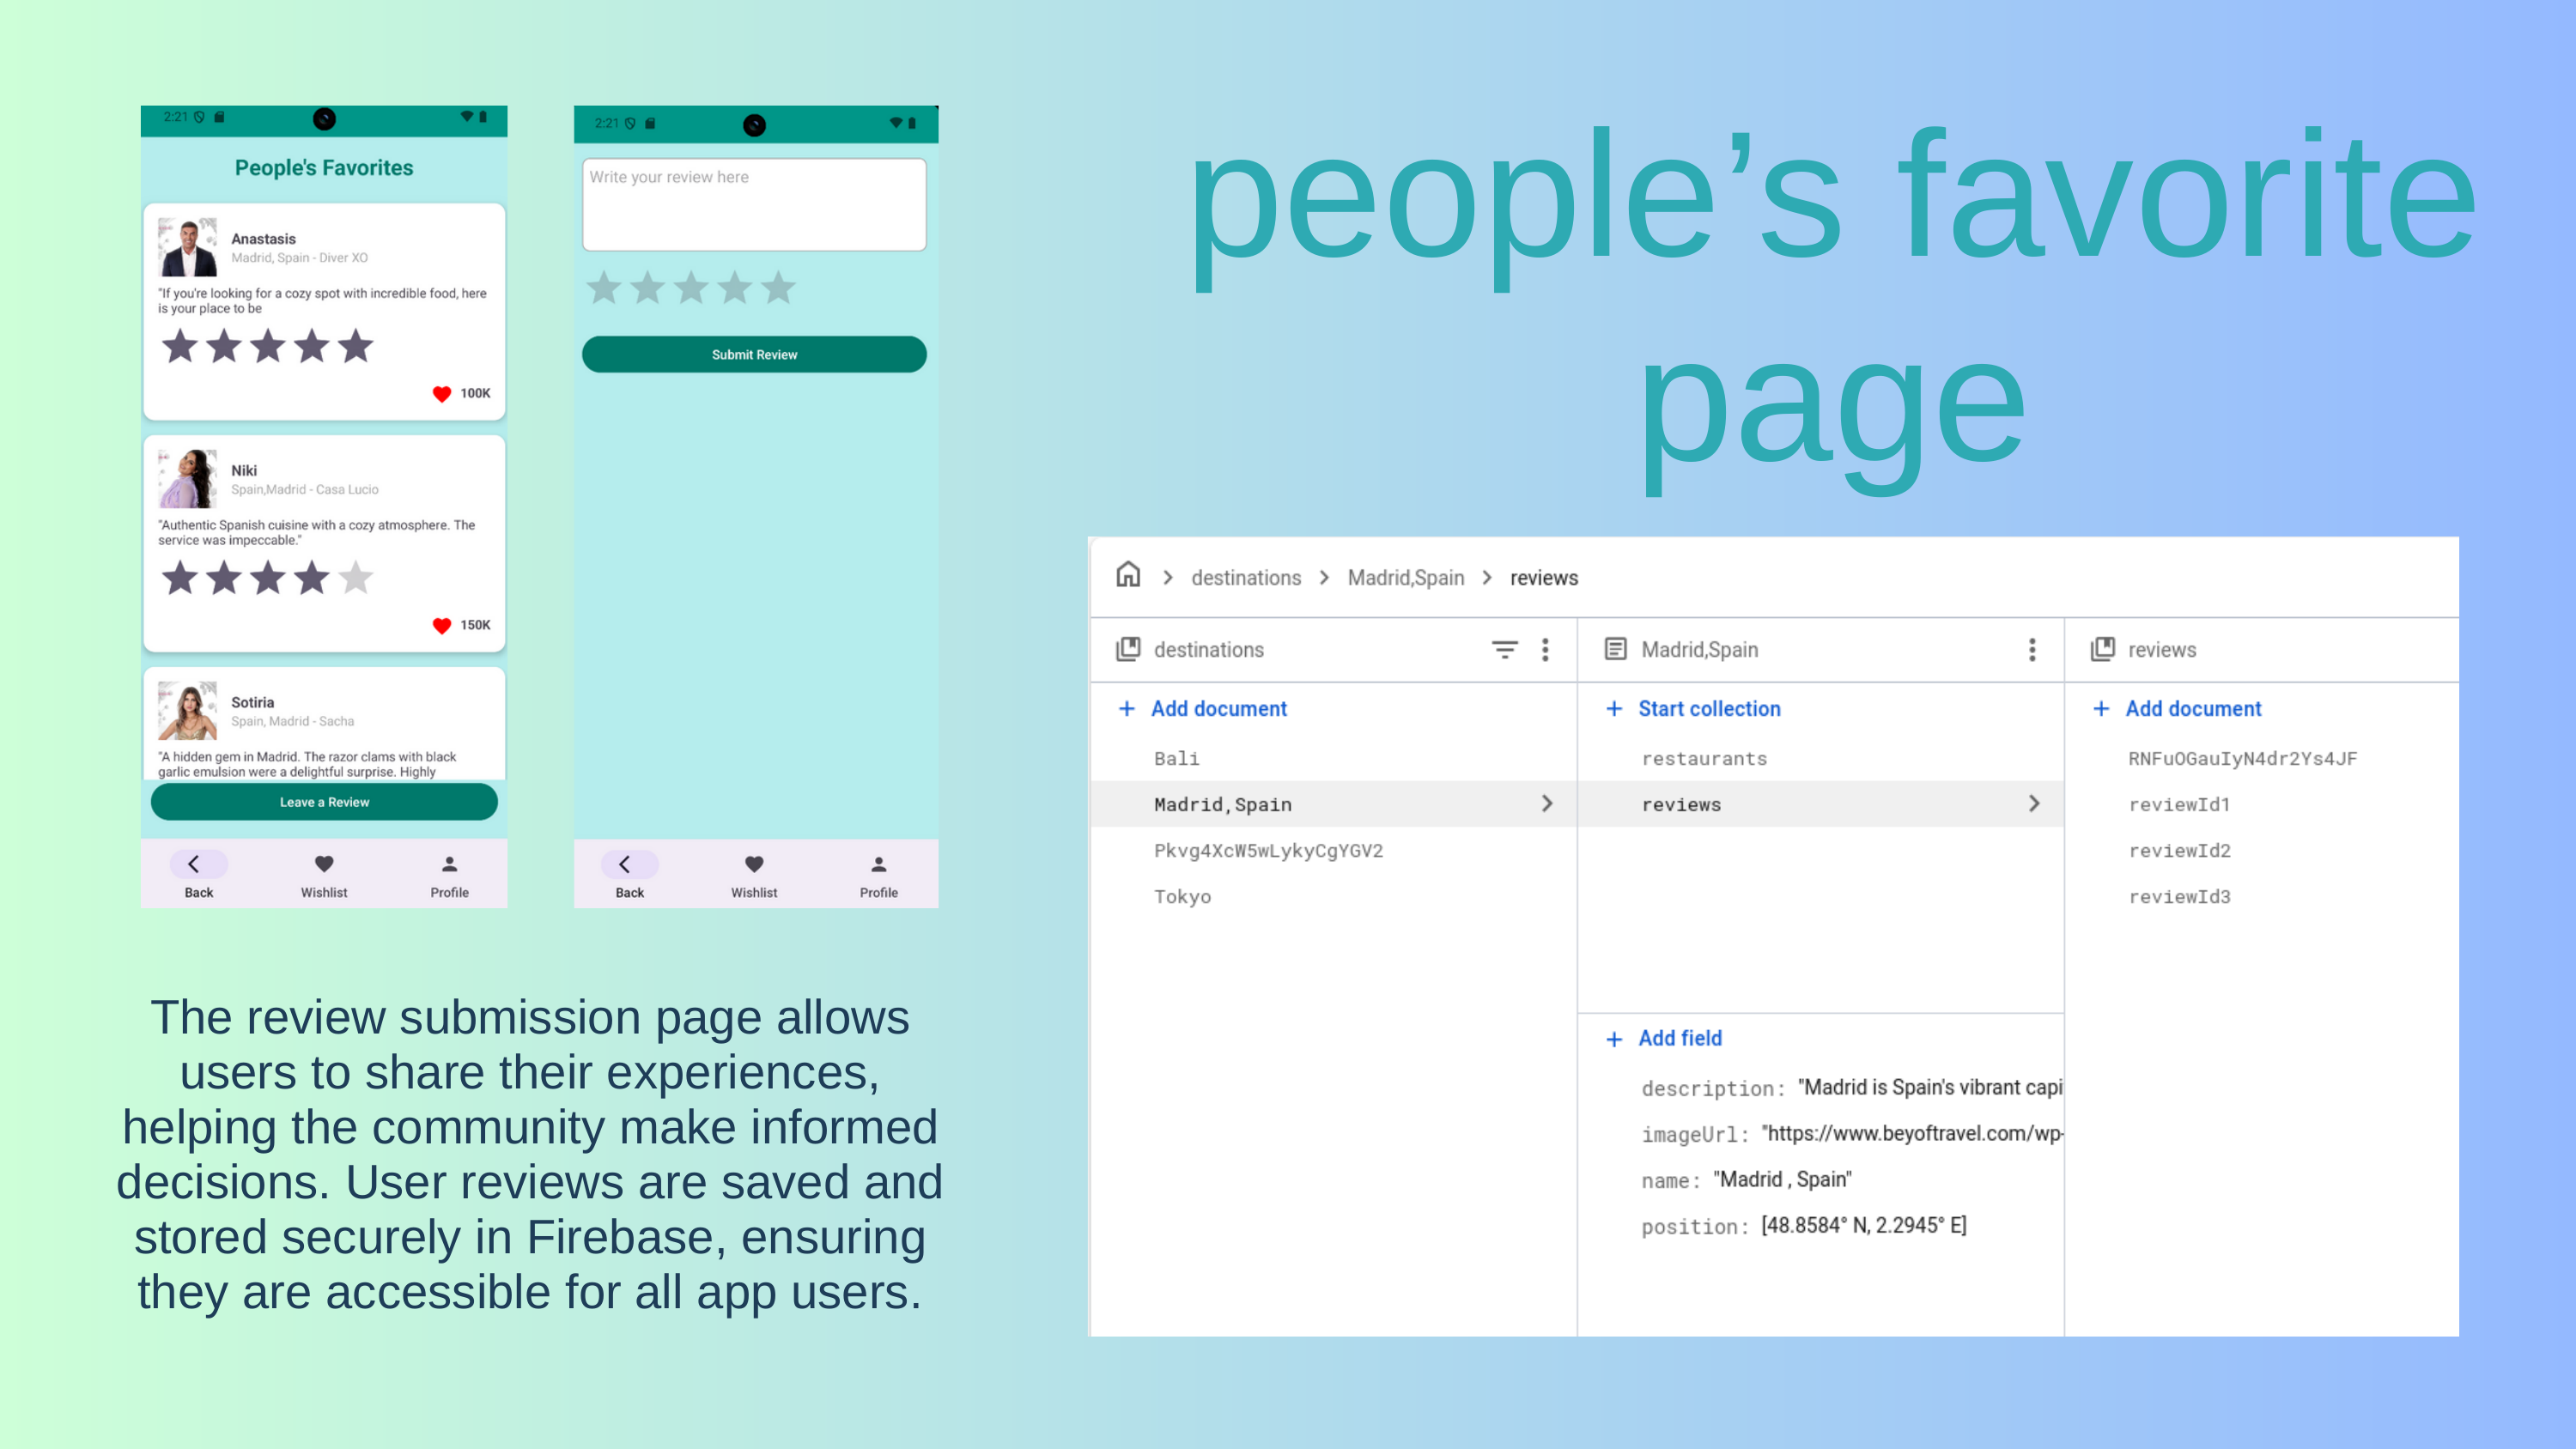

people’s favorite page

The review submission page allows users to share their experiences, helping the community make informed decisions. User reviews are saved and stored securely in Firebase, ensuring they are accessible for all app users.